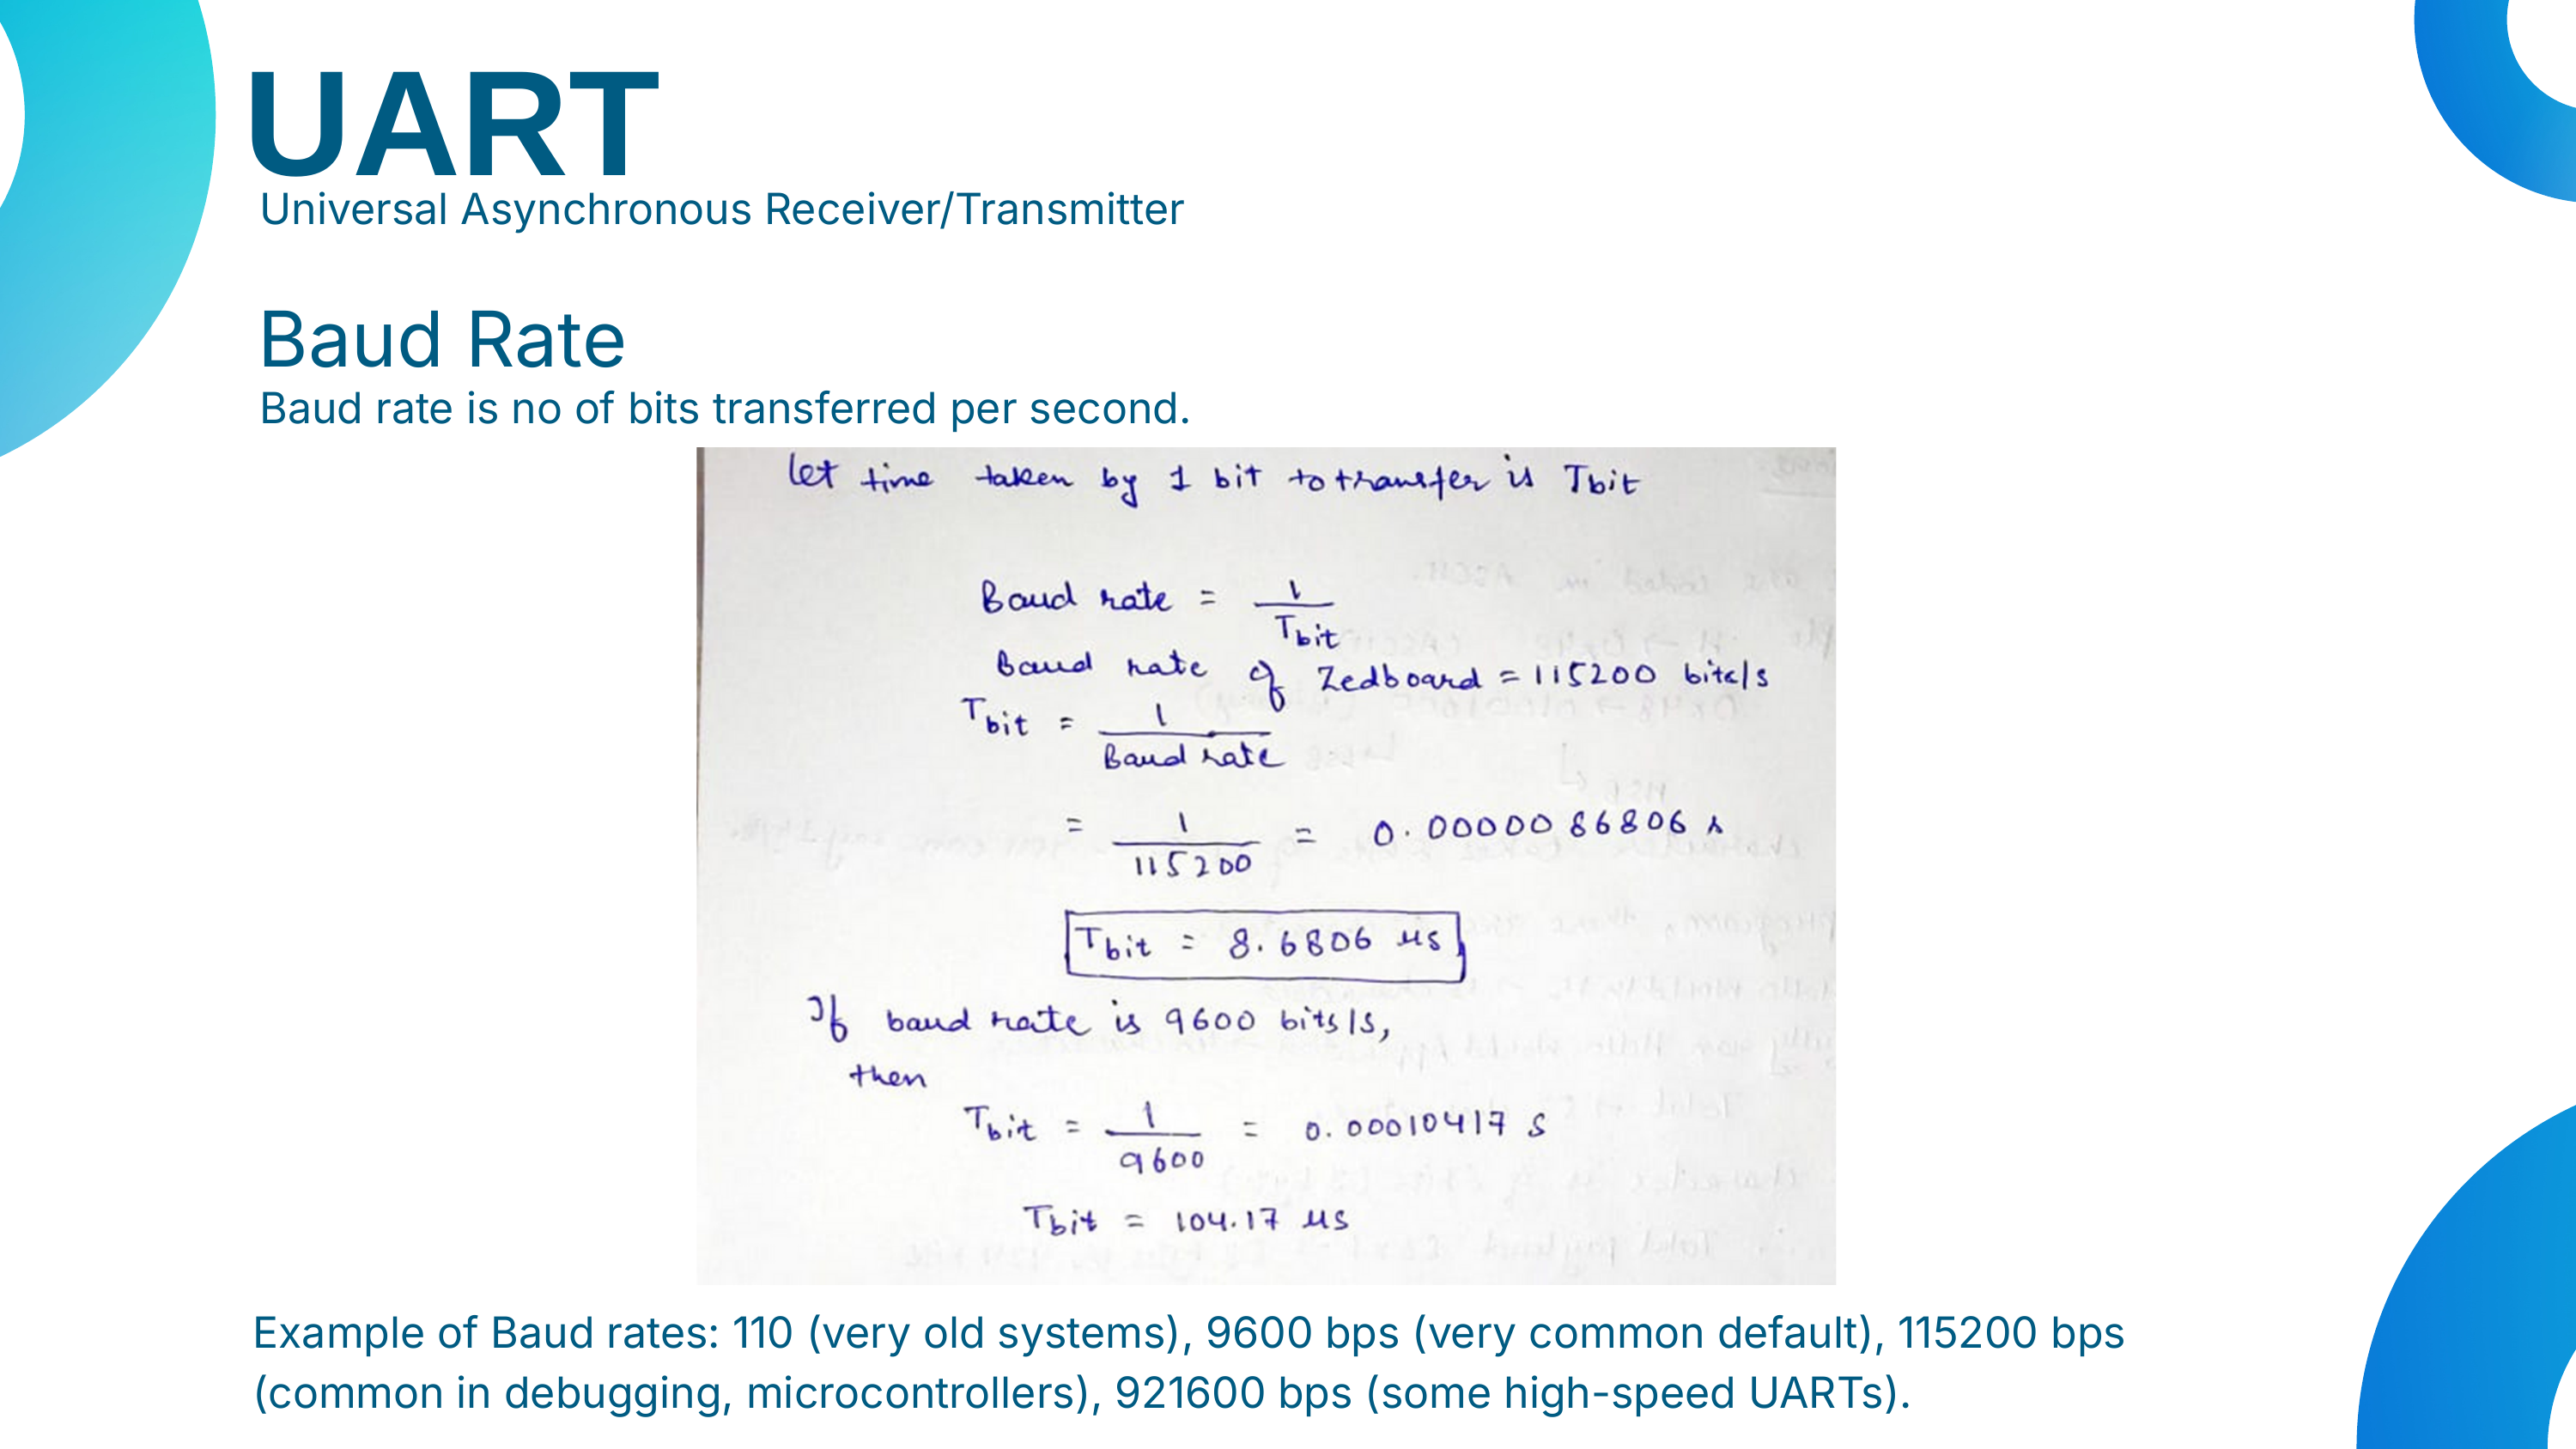

UART
Universal Asynchronous Receiver/Transmitter
Baud Rate
Baud rate is no of bits transferred per second.

Example of Baud rates: 110 (very old systems), 9600 bps (very common default), 115200 bps (common in debugging, microcontrollers), 921600 bps (some high-speed UARTs).